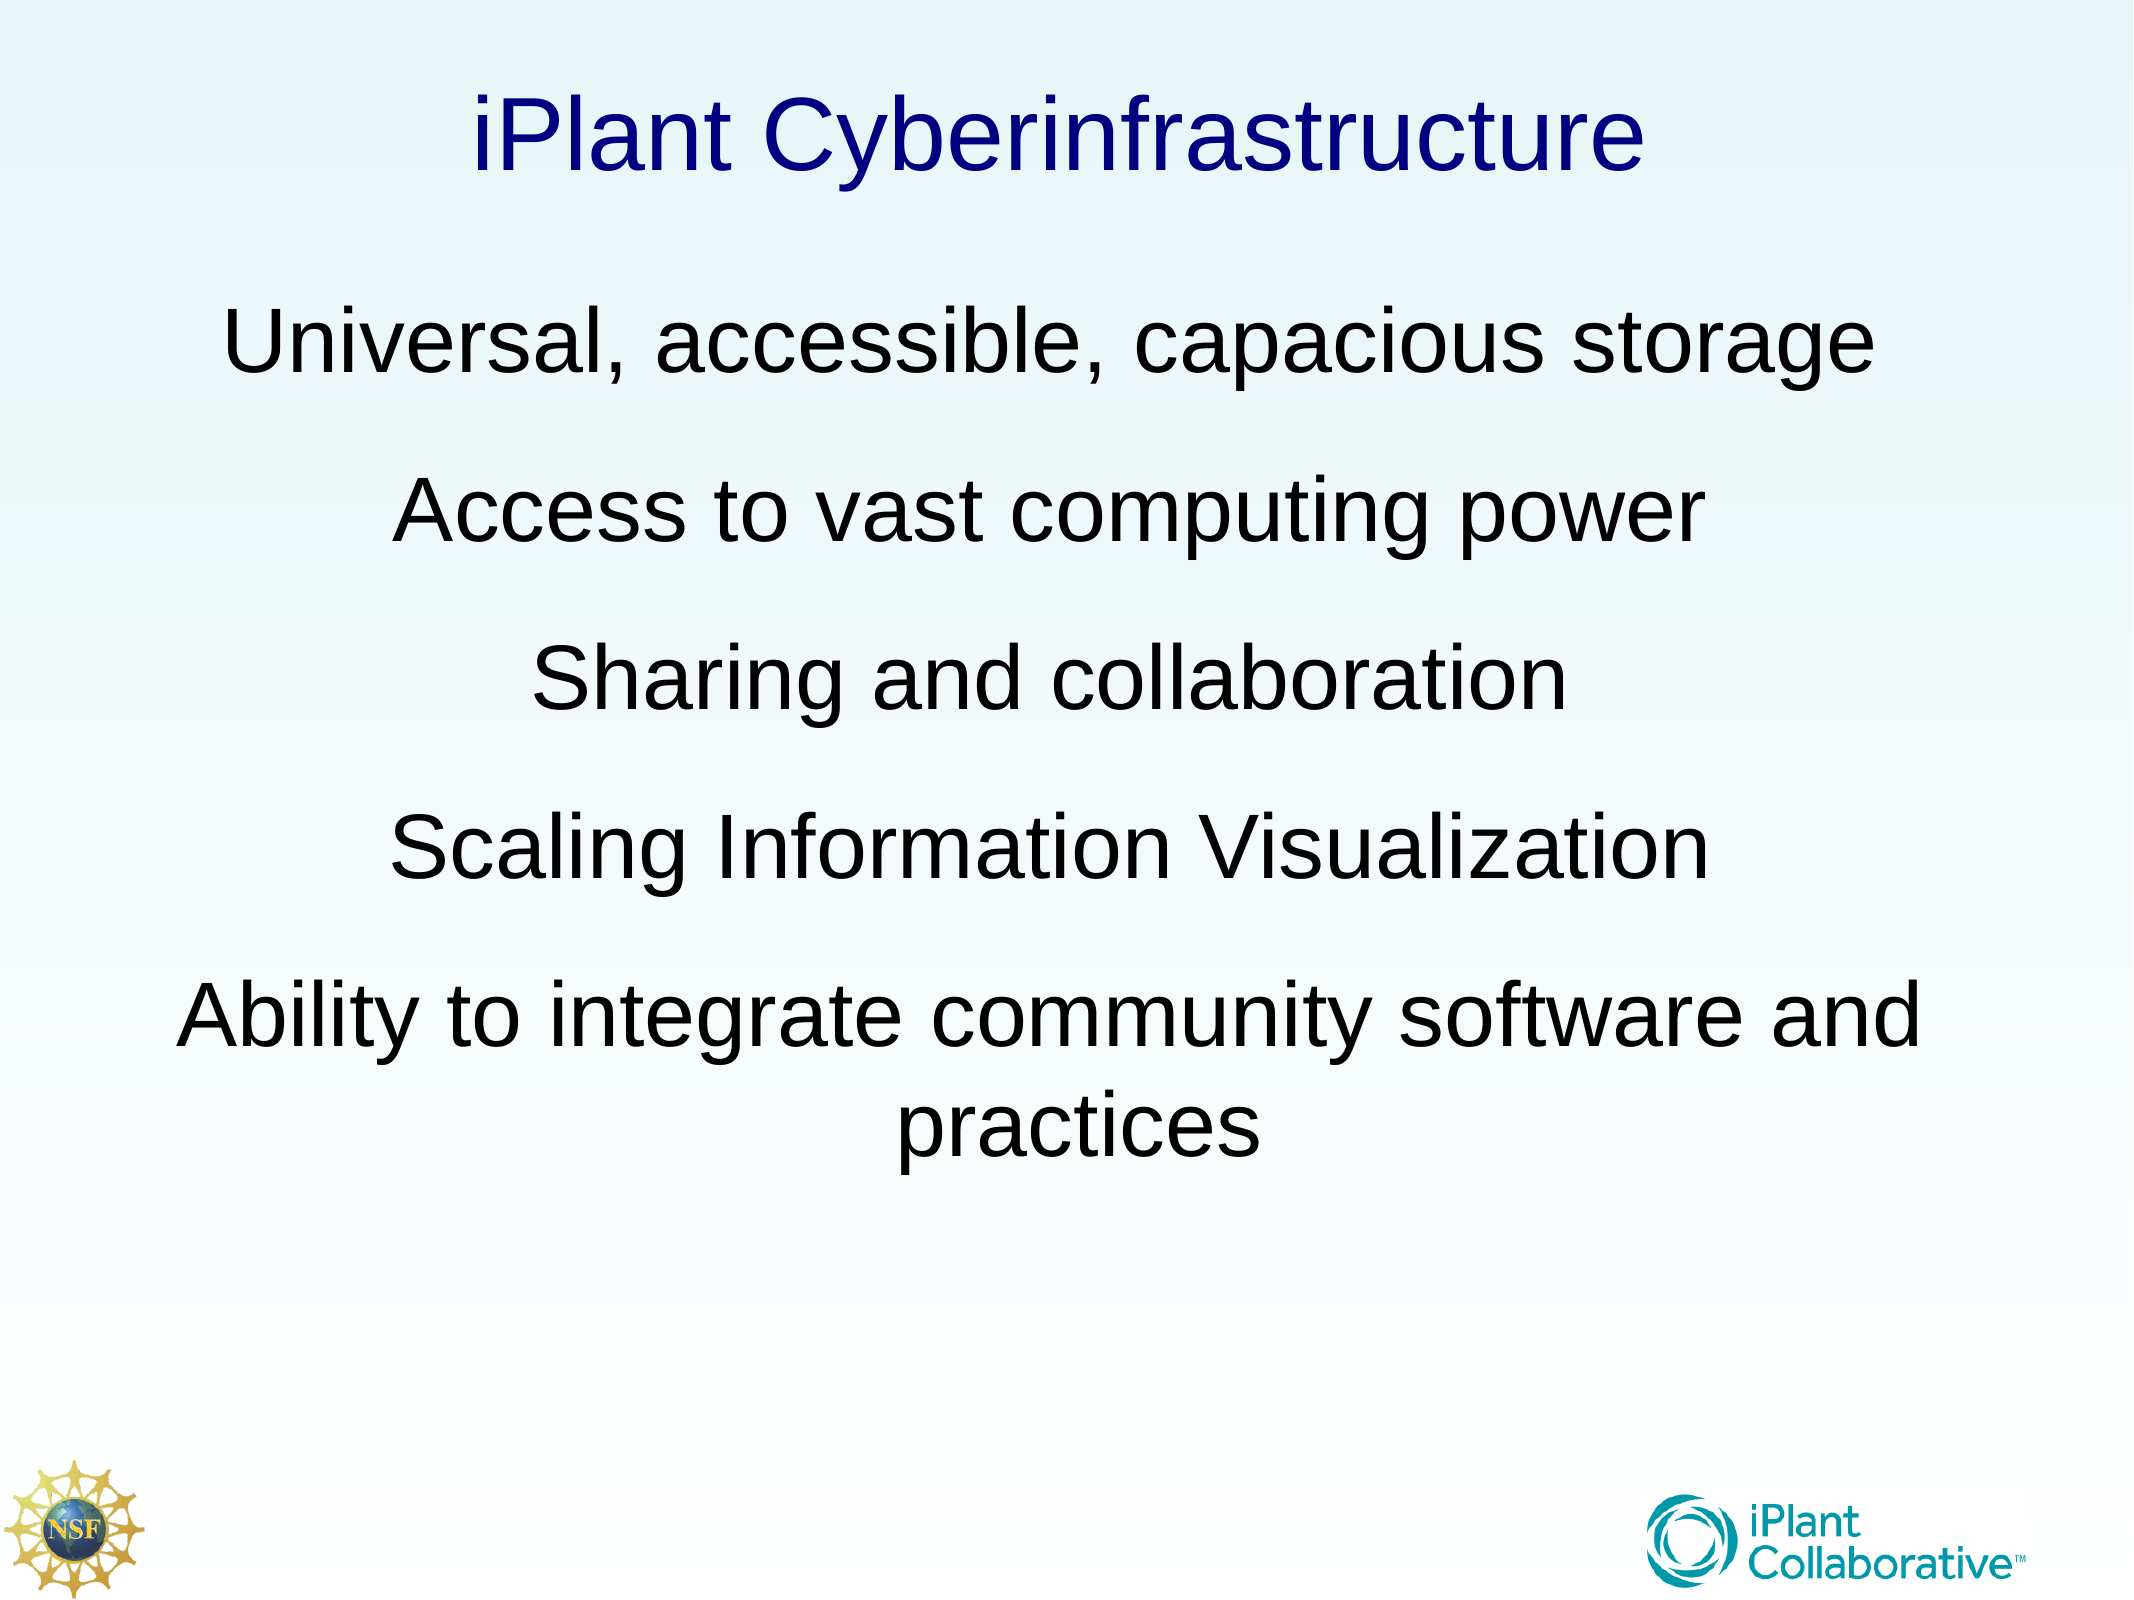

# iPlant Cyberinfrastructure
Universal, accessible, capacious storage
Access to vast computing power
Sharing and collaboration
Scaling Information Visualization
Ability to integrate community software and practices